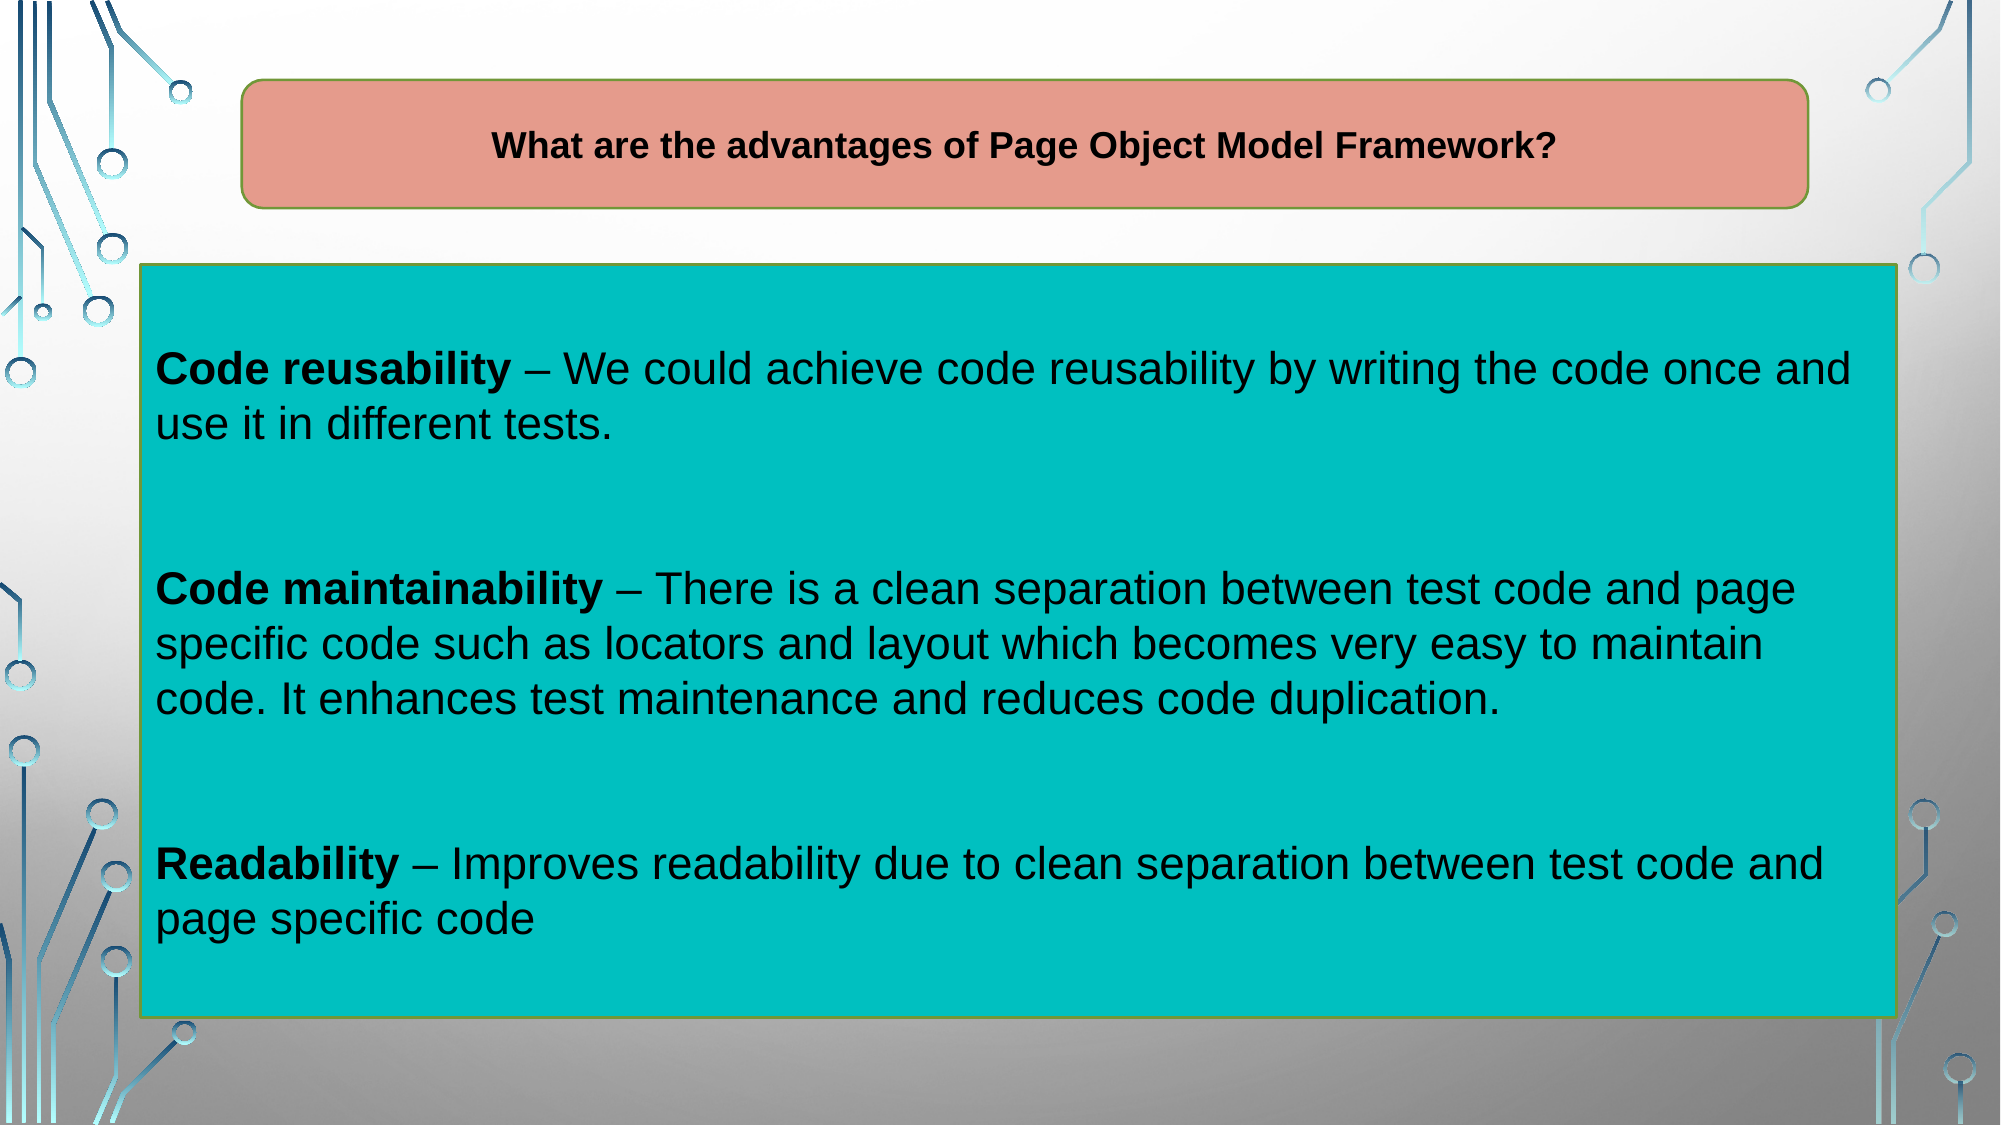

What are the advantages of Page Object Model Framework?
Code reusability – We could achieve code reusability by writing the code once and use it in different tests.

Code maintainability – There is a clean separation between test code and page specific code such as locators and layout which becomes very easy to maintain code. It enhances test maintenance and reduces code duplication.

Readability – Improves readability due to clean separation between test code and page specific code